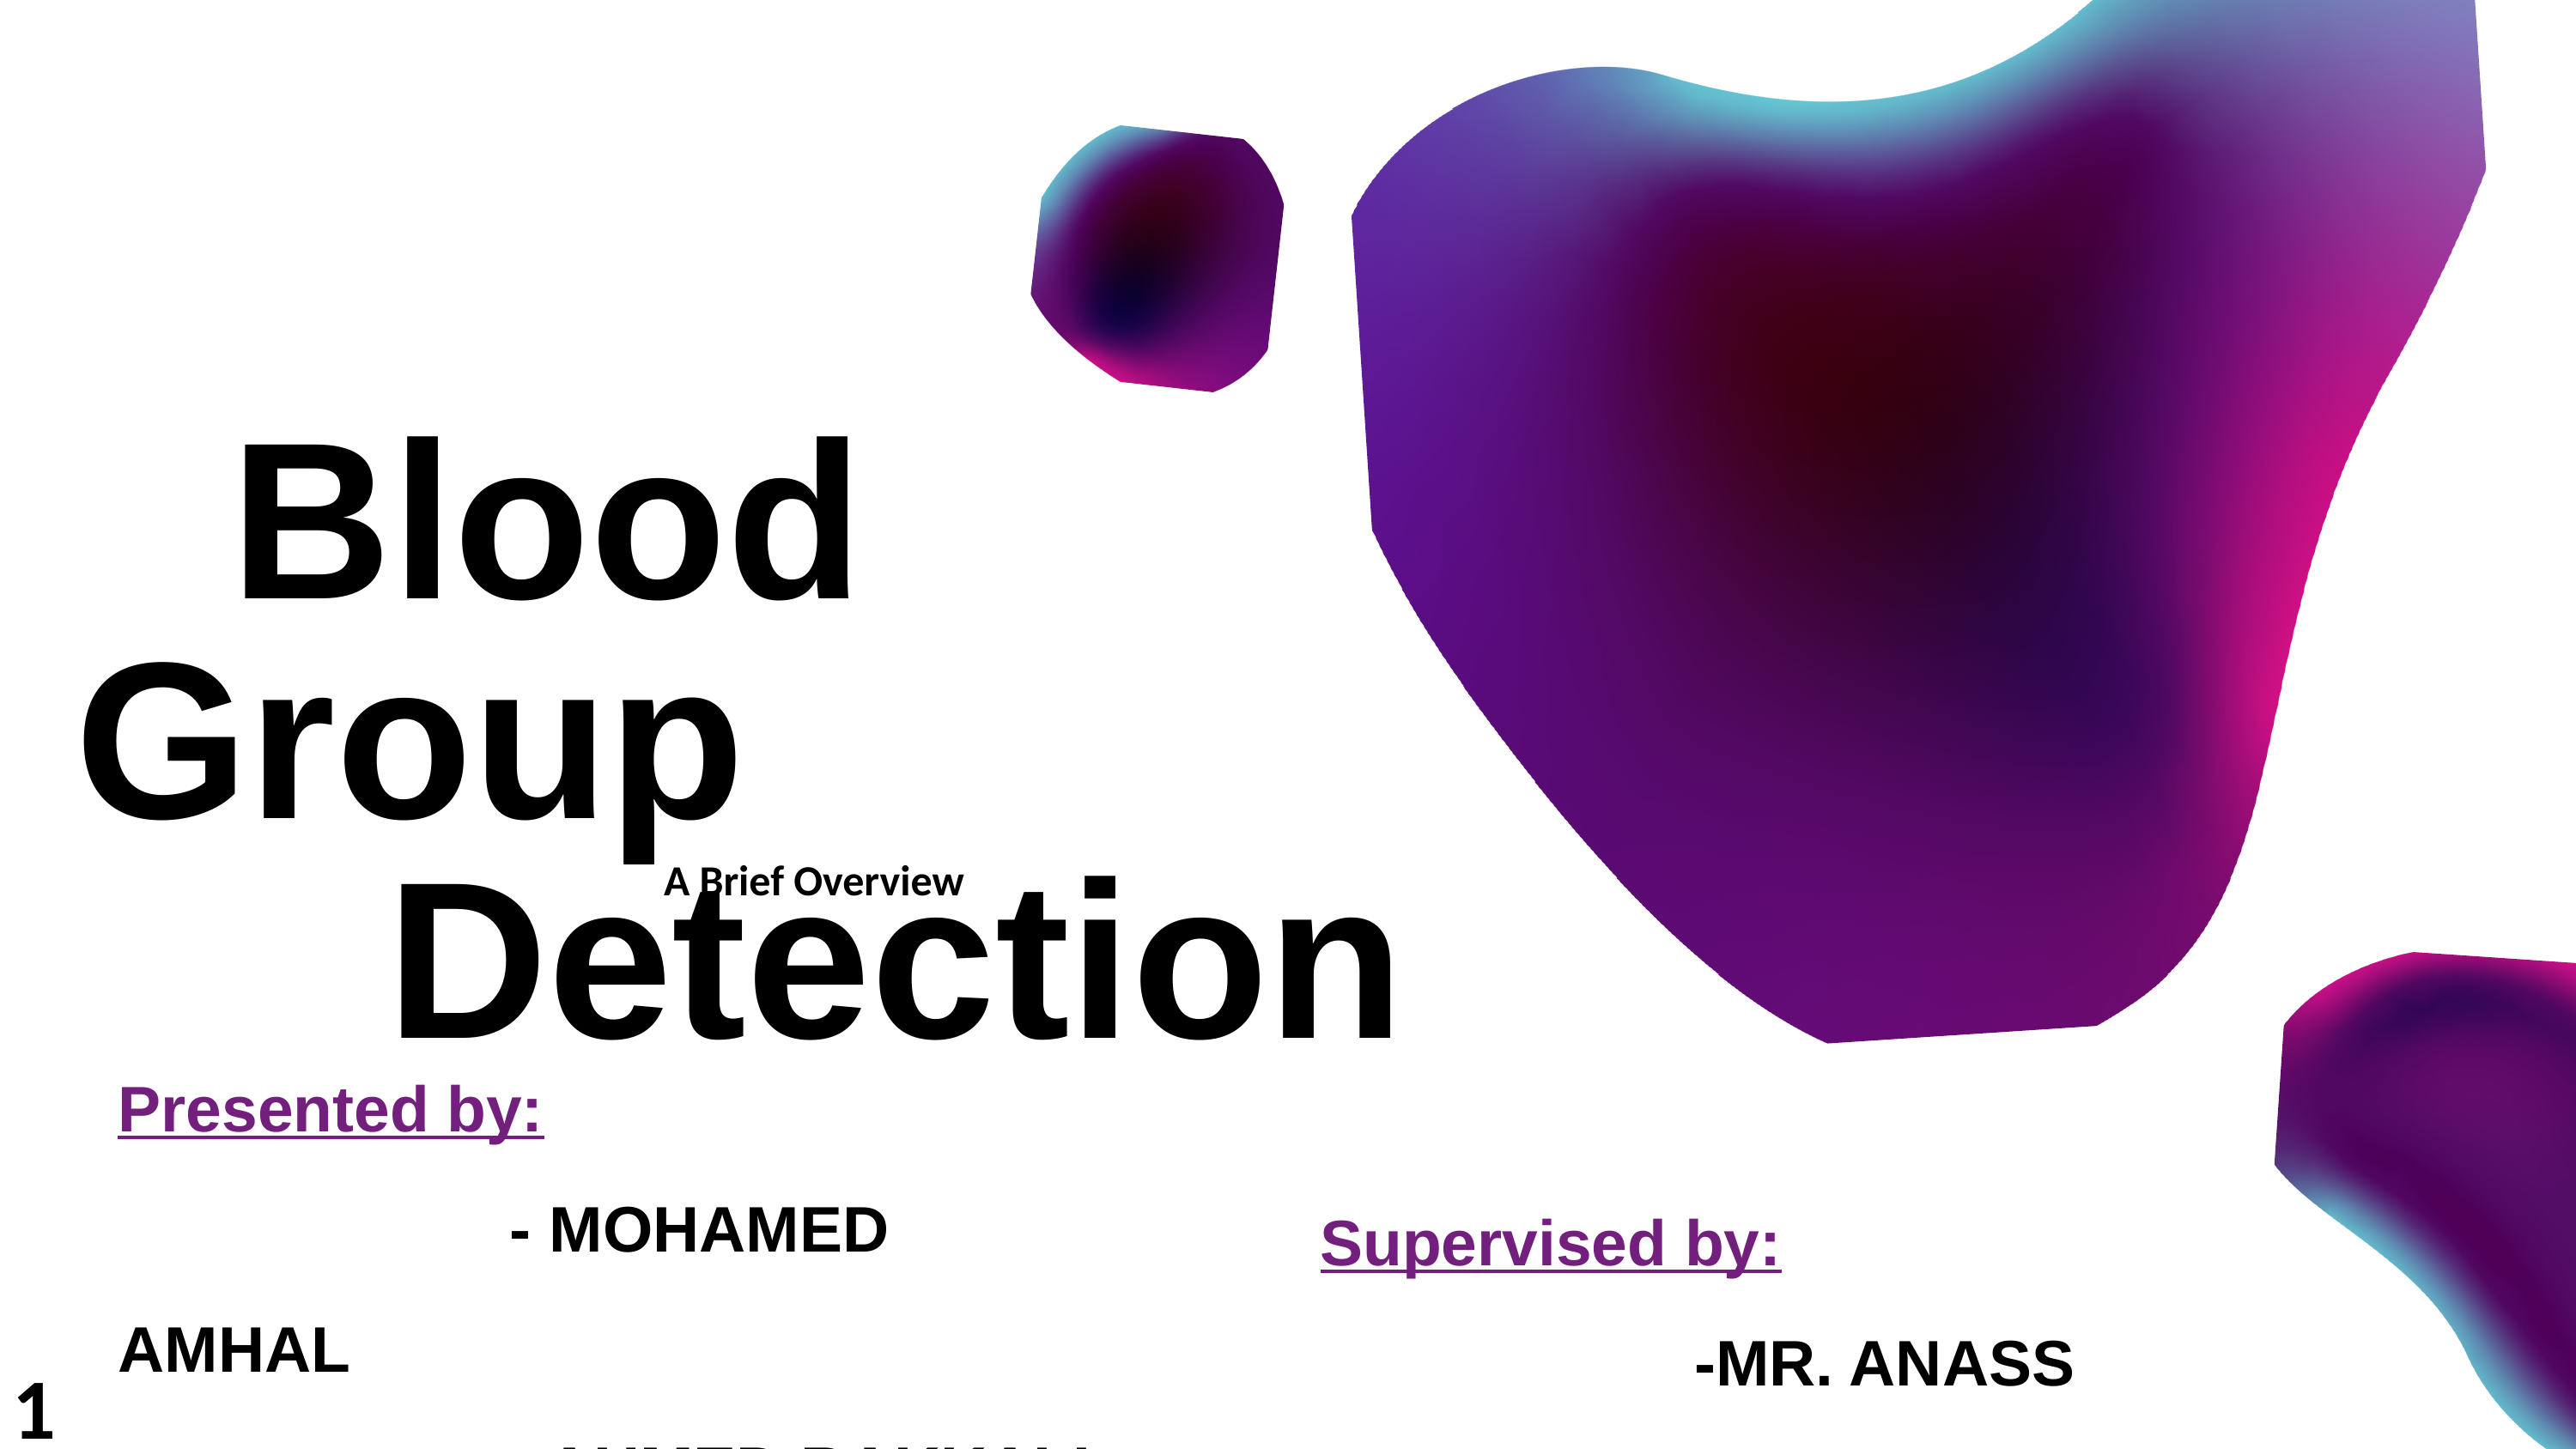

Blood Group
     Detection
Presented by:
                      - MOHAMED AMHAL
                      - AHMED BAKKALI
A Brief Overview

Supervised by:
                     -MR. ANASS BELCAID
1